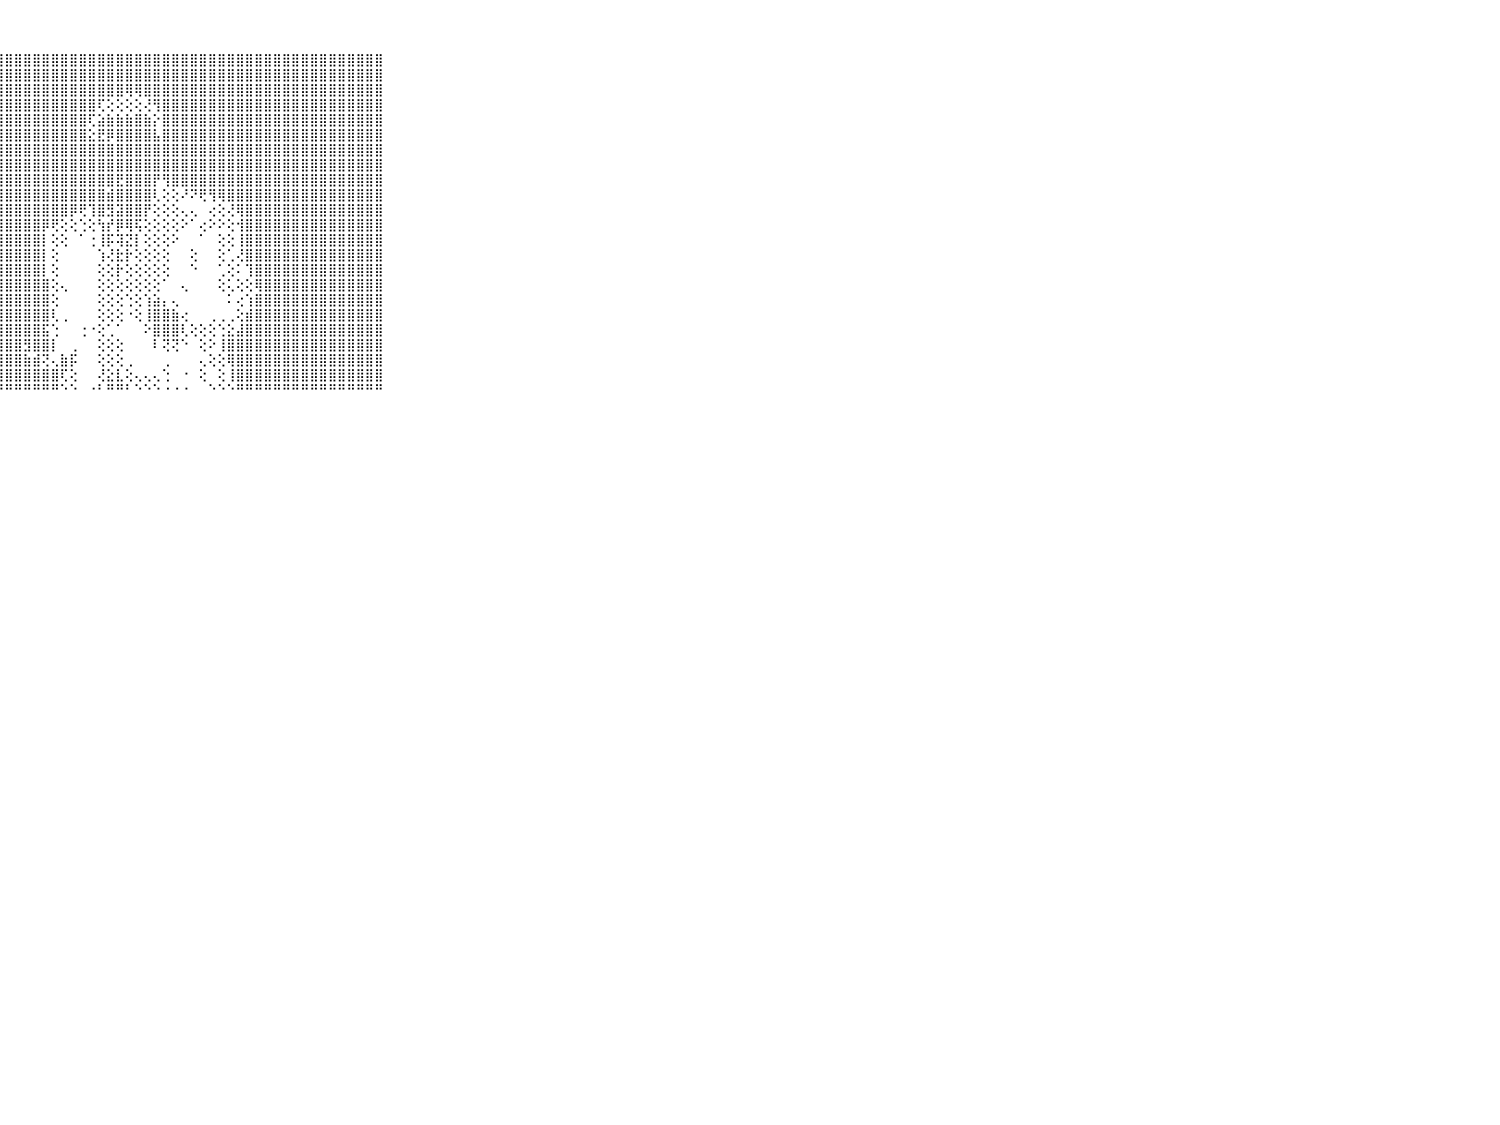

⠀⠀⠀⠀⠀⠀⠀⠀⠀⠀⠀⣿⣿⣿⣿⣿⣿⣿⣿⣿⣿⣿⣿⣿⣿⣿⣿⣿⣿⣿⣿⣿⣿⣿⣿⣿⣿⣿⣿⣿⣿⣿⣿⣿⣿⣿⣿⣿⣿⣿⣿⣿⣿⣿⣿⣿⣿⣿⣿⣿⣿⣿⣿⣿⣿⣿⣿⣿⣿⠀⠀⠀⠀⠀⠀⠀⠀⠀⠀⠀⠀
⠀⠀⠀⠀⠀⠀⠀⠀⠀⠀⠀⣿⣿⣿⣿⣿⣿⣿⣿⣿⣿⣿⣿⣿⣿⣿⣿⣿⣿⣿⣿⣿⣿⣿⣿⣿⣿⣿⣿⣿⣿⣿⣿⣿⣿⣿⣿⣿⣿⣿⣿⣿⣿⣿⣿⣿⣿⣿⣿⣿⣿⣿⣿⣿⣿⣿⣿⣿⣿⠀⠀⠀⠀⠀⠀⠀⠀⠀⠀⠀⠀
⠀⠀⠀⠀⠀⠀⠀⠀⠀⠀⠀⣿⣿⣿⣿⣿⣿⣿⣿⣿⣿⣿⣿⣿⣿⣿⣿⣿⣿⣿⣿⣿⣿⣿⣿⣿⣿⣿⣿⣿⣿⢿⢿⣿⣿⣿⣿⣿⣿⣿⣿⣿⣿⣿⣿⣿⣿⣿⣿⣿⣿⣿⣿⣿⣿⣿⣿⣿⣿⠀⠀⠀⠀⠀⠀⠀⠀⠀⠀⠀⠀
⠀⠀⠀⠀⠀⠀⠀⠀⠀⠀⠀⣿⣿⣿⣿⣿⣿⣿⣿⣿⣿⣿⣿⣿⣿⣿⣿⣿⣿⣿⣿⣿⣿⣿⣿⣿⣿⣿⢏⢕⢕⢕⢕⢜⢻⣿⣿⣿⣿⣿⣿⣿⣿⣿⣿⣿⣿⣿⣿⣿⣿⣿⣿⣿⣿⣿⣿⣿⣿⠀⠀⠀⠀⠀⠀⠀⠀⠀⠀⠀⠀
⠀⠀⠀⠀⠀⠀⠀⠀⠀⠀⠀⣿⣿⣿⣿⣿⣿⣿⣿⣿⣿⣿⣿⣿⣿⣿⣿⣿⣿⣿⣿⣿⣿⣿⣿⣿⣿⢏⣵⣷⣷⣷⣿⣷⡕⣿⣿⣿⣿⣿⣿⣿⣿⣿⣿⣿⣿⣿⣿⣿⣿⣿⣿⣿⣿⣿⣿⣿⣿⠀⠀⠀⠀⠀⠀⠀⠀⠀⠀⠀⠀
⠀⠀⠀⠀⠀⠀⠀⠀⠀⠀⠀⣿⣿⣿⣿⣿⣿⣿⣿⣿⣿⣿⣿⣿⣿⣿⣿⣿⣿⣿⣿⣿⣿⣿⣿⣿⣿⣕⣟⡿⣿⣿⣿⣿⣧⣿⣿⣿⣿⣿⣿⣿⣿⣿⣿⣿⣿⣿⣿⣿⣿⣿⣿⣿⣿⣿⣿⣿⣿⠀⠀⠀⠀⠀⠀⠀⠀⠀⠀⠀⠀
⠀⠀⠀⠀⠀⠀⠀⠀⠀⠀⠀⣿⣿⣿⣿⣿⣿⣿⣿⣿⣿⣿⣿⣿⣿⣿⣿⣿⣿⣿⣿⣿⣿⣿⣿⣿⣿⣿⣿⣿⣿⣿⣿⣿⣿⣿⣿⣿⣿⣿⣿⣿⣿⣿⣿⣿⣿⣿⣿⣿⣿⣿⣿⣿⣿⣿⣿⣿⣿⠀⠀⠀⠀⠀⠀⠀⠀⠀⠀⠀⠀
⠀⠀⠀⠀⠀⠀⠀⠀⠀⠀⠀⣿⣿⣿⣿⣿⣿⣿⣿⣿⣿⣿⣿⣿⣿⣿⣿⣿⣿⣿⣿⣿⣿⣿⣿⣿⣿⣿⣿⣿⣿⣿⣿⣿⣿⣿⣿⣿⣿⣿⣿⣿⣿⣿⣿⣿⣿⣿⣿⣿⣿⣿⣿⣿⣿⣿⣿⣿⣿⠀⠀⠀⠀⠀⠀⠀⠀⠀⠀⠀⠀
⠀⠀⠀⠀⠀⠀⠀⠀⠀⠀⠀⣿⣿⣿⣿⣿⣿⣿⣿⣿⣿⣿⣿⣿⣿⣿⣿⣿⣿⣿⣿⣿⣿⣿⣿⣿⣿⣿⣿⣿⣟⣿⣿⣿⡟⢻⣿⣿⣿⣿⣿⣿⣿⣿⣿⣿⣿⣿⣿⣿⣿⣿⣿⣿⣿⣿⣿⣿⣿⠀⠀⠀⠀⠀⠀⠀⠀⠀⠀⠀⠀
⠀⠀⠀⠀⠀⠀⠀⠀⠀⠀⠀⣿⣿⣿⣿⣿⣿⣿⣿⣿⣿⣿⣿⣿⣿⣿⣿⣿⣿⣿⣿⣿⣿⣿⣿⣿⣿⣿⣿⣾⣿⣿⣿⣿⢇⢕⢕⠜⠝⢟⢻⢿⣿⣿⣿⣿⣿⣿⣿⣿⣿⣿⣿⣿⣿⣿⣿⣿⣿⠀⠀⠀⠀⠀⠀⠀⠀⠀⠀⠀⠀
⠀⠀⠀⠀⠀⠀⠀⠀⠀⠀⠀⣿⣿⣿⣿⣿⣿⣿⣿⣿⣿⣿⣿⣿⣿⣿⣿⣿⣿⣿⣿⣿⣿⣿⣿⡿⢟⢹⣿⣻⣽⣿⣿⡟⢕⢕⢕⢄⢄⠀⢔⢕⢜⢿⣿⣿⣿⣿⣿⣿⣿⣿⣿⣿⣿⣿⣿⣿⣿⠀⠀⠀⠀⠀⠀⠀⠀⠀⠀⠀⠀
⠀⠀⠀⠀⠀⠀⠀⠀⠀⠀⠀⣿⣿⣿⣿⣿⣿⣿⣿⣿⣿⣿⣿⣿⣿⣿⣿⣿⣿⣿⣿⣿⡿⢟⢕⢕⢑⢕⢳⡞⡿⢿⢯⢕⢕⢕⢕⠕⠁⢔⠕⠕⢕⢺⣿⣿⣿⣿⣿⣿⣿⣿⣿⣿⣿⣿⣿⣿⣿⠀⠀⠀⠀⠀⠀⠀⠀⠀⠀⠀⠀
⠀⠀⠀⠀⠀⠀⠀⠀⠀⠀⠀⣿⣿⣿⣿⣿⣿⣿⣿⣿⣿⣿⣿⣿⣿⣿⣿⣿⣿⣿⣿⣿⡇⢕⢕⠀⠁⢐⢸⡯⢽⣝⡇⢕⢕⢕⠕⠀⠀⠁⠀⢕⢕⢸⣿⣿⣿⣿⣿⣿⣿⣿⣿⣿⣿⣿⣿⣿⣿⠀⠀⠀⠀⠀⠀⠀⠀⠀⠀⠀⠀
⠀⠀⠀⠀⠀⠀⠀⠀⠀⠀⠀⣿⣿⣿⣿⣿⣿⣿⣿⣿⣿⣿⣿⣿⣿⣿⣿⣿⣿⣿⣿⣿⡇⢕⠀⠀⠀⠀⢱⢜⣗⡗⢕⢕⢕⢕⠀⠀⢕⠀⠀⢕⢁⢜⣿⣿⣿⣿⣿⣿⣿⣿⣿⣿⣿⣿⣿⣿⣿⠀⠀⠀⠀⠀⠀⠀⠀⠀⠀⠀⠀
⠀⠀⠀⠀⠀⠀⠀⠀⠀⠀⠀⣿⣿⣿⣿⣿⣿⣿⣿⣿⣿⣿⣿⣿⣿⣿⣿⣿⣿⣿⣿⣿⡇⢕⠀⠀⠀⠀⢕⢕⡗⢕⢕⢕⢕⢕⠀⠀⠑⠀⠀⢁⢕⠅⢹⣿⣿⣿⣿⣿⣿⣿⣿⣿⣿⣿⣿⣿⣿⠀⠀⠀⠀⠀⠀⠀⠀⠀⠀⠀⠀
⠀⠀⠀⠀⠀⠀⠀⠀⠀⠀⠀⣿⣿⣿⣿⣿⣿⣿⣿⣿⣿⣿⣿⣿⣿⣿⣿⣿⣿⣿⣿⣿⣿⢕⢄⠀⠀⠀⢕⢕⢕⢕⢕⢕⢕⠁⠀⢄⠀⠀⠀⢕⢅⢕⢕⢿⣿⣿⣿⣿⣿⣿⣿⣿⣿⣿⣿⣿⣿⠀⠀⠀⠀⠀⠀⠀⠀⠀⠀⠀⠀
⠀⠀⠀⠀⠀⠀⠀⠀⠀⠀⠀⣿⣿⣿⣿⣿⣿⣿⣿⣿⣿⣿⣿⣿⣿⣿⣿⣿⣿⣿⣿⣿⣿⢕⠀⠀⠀⠀⢕⢕⢕⢑⢕⢱⣵⡄⢄⠀⠀⠀⠀⠀⠅⢔⢱⣿⣿⣿⣿⣿⣿⣿⣿⣿⣿⣿⣿⣿⣿⠀⠀⠀⠀⠀⠀⠀⠀⠀⠀⠀⠀
⠀⠀⠀⠀⠀⠀⠀⠀⠀⠀⠀⣿⣿⣿⣿⣿⣿⣿⣿⣿⣿⣿⣿⣿⣿⣿⣿⣿⣿⣿⣿⣿⣿⢇⢀⠀⠀⠀⢕⢕⢕⠐⢕⢸⣿⣿⣷⢔⠀⠀⢀⢀⢀⢕⣾⣿⣿⣿⣿⣿⣿⣿⣿⣿⣿⣿⣿⣿⣿⠀⠀⠀⠀⠀⠀⠀⠀⠀⠀⠀⠀
⠀⠀⠀⠀⠀⠀⠀⠀⠀⠀⠀⣿⣿⣿⣿⣿⣿⣿⣿⣿⣿⣿⣿⣿⣿⣿⣿⣿⣿⣿⣿⣿⣯⢑⠀⠀⢐⠐⢕⢁⠁⠀⠀⠕⣿⣿⣿⢇⢕⢕⢕⢑⣕⣼⣿⣿⣿⣿⣿⣿⣿⣿⣿⣿⣿⣿⣿⣿⣿⠀⠀⠀⠀⠀⠀⠀⠀⠀⠀⠀⠀
⠀⠀⠀⠀⠀⠀⠀⠀⠀⠀⠀⣿⣿⣿⣿⣿⣿⣿⣿⣿⣿⣿⣿⣿⣿⣿⣿⣿⣿⣿⣻⣿⣿⡇⠀⢀⠀⠀⢕⢕⢕⠀⠀⠀⠇⢝⢝⠑⠀⢕⠕⢸⣿⣿⣿⣿⣿⣿⣿⣿⣿⣿⣿⣿⣿⣿⣿⣿⣿⠀⠀⠀⠀⠀⠀⠀⠀⠀⠀⠀⠀
⠀⠀⠀⠀⠀⠀⠀⠀⠀⠀⠀⣿⣿⣿⣿⣿⣿⣿⣿⣿⣿⣿⣿⣿⣿⣿⣿⣿⣿⣿⣷⣾⢝⢄⣷⡯⠀⠀⢕⢕⢕⢀⠀⠀⠀⢀⠀⠀⠀⢄⢕⢕⢿⣿⣿⣿⣿⣿⣿⣿⣿⣿⣿⣿⣿⣿⣿⣿⣿⠀⠀⠀⠀⠀⠀⠀⠀⠀⠀⠀⠀
⠀⠀⠀⠀⠀⠀⠀⠀⠀⠀⠀⣿⣿⣿⣿⣿⣿⣿⣿⣿⣿⣿⣿⣿⣿⣿⣿⣿⣿⣿⣿⣿⣿⣿⢏⢕⠀⠀⢜⣕⣇⢕⢄⢄⢄⢑⠀⠐⠀⢕⠀⢕⢸⣿⣿⣿⣿⣿⣿⣿⣿⣿⣿⣿⣿⣿⣿⣿⣿⠀⠀⠀⠀⠀⠀⠀⠀⠀⠀⠀⠀
⠀⠀⠀⠀⠀⠀⠀⠀⠀⠀⠀⠛⠛⠛⠛⠛⠛⠛⠛⠛⠛⠛⠛⠛⠛⠛⠛⠛⠛⠛⠛⠛⠛⠛⠑⠑⠀⠐⠃⠛⠛⠃⠑⠑⠑⠐⠐⠐⠀⠀⠑⠑⠑⠛⠛⠛⠛⠛⠛⠛⠛⠛⠛⠛⠛⠛⠛⠛⠛⠀⠀⠀⠀⠀⠀⠀⠀⠀⠀⠀⠀